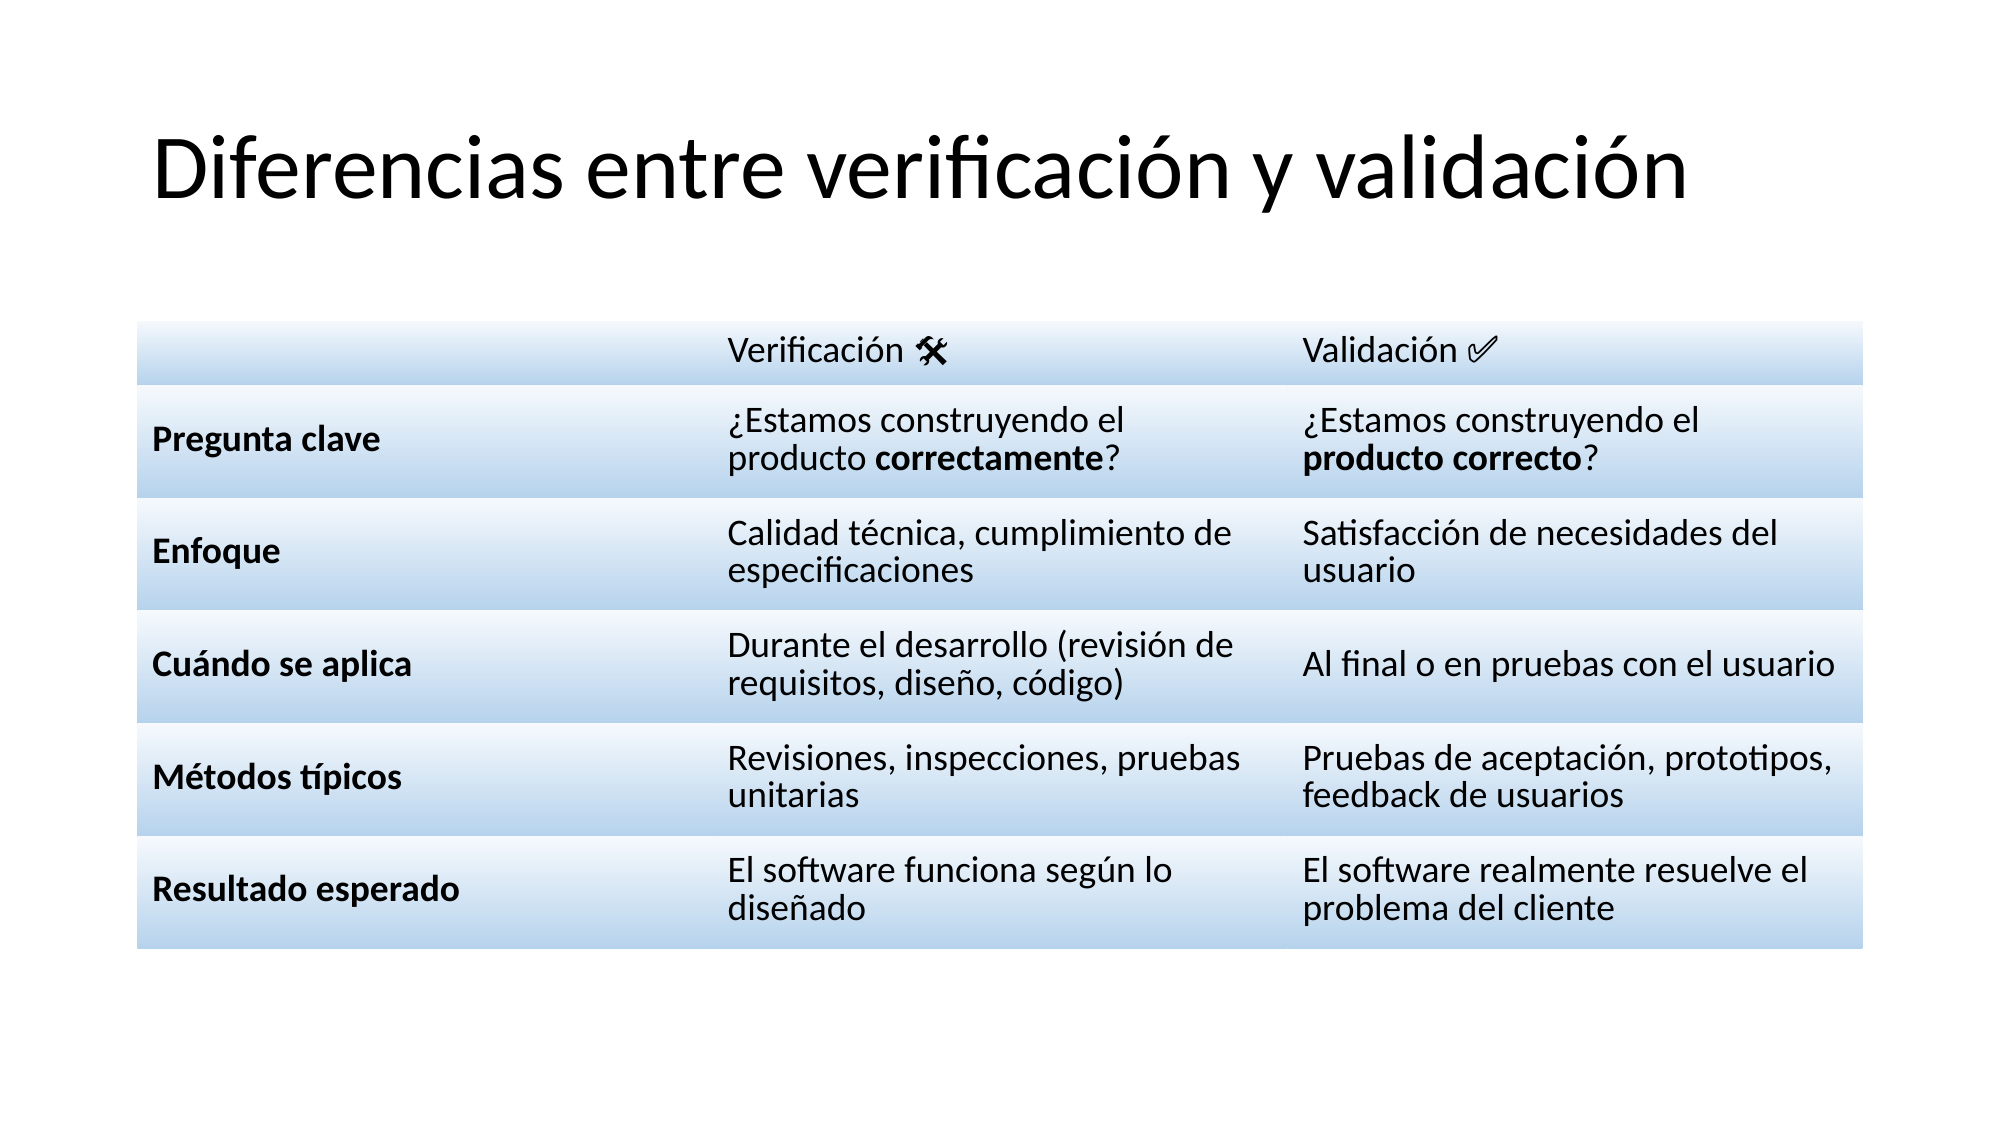

# Diferencias entre verificación y validación
|  | Verificación 🛠️ | Validación ✅ |
| --- | --- | --- |
| Pregunta clave | ¿Estamos construyendo el producto correctamente? | ¿Estamos construyendo el producto correcto? |
| Enfoque | Calidad técnica, cumplimiento de especificaciones | Satisfacción de necesidades del usuario |
| Cuándo se aplica | Durante el desarrollo (revisión de requisitos, diseño, código) | Al final o en pruebas con el usuario |
| Métodos típicos | Revisiones, inspecciones, pruebas unitarias | Pruebas de aceptación, prototipos, feedback de usuarios |
| Resultado esperado | El software funciona según lo diseñado | El software realmente resuelve el problema del cliente |